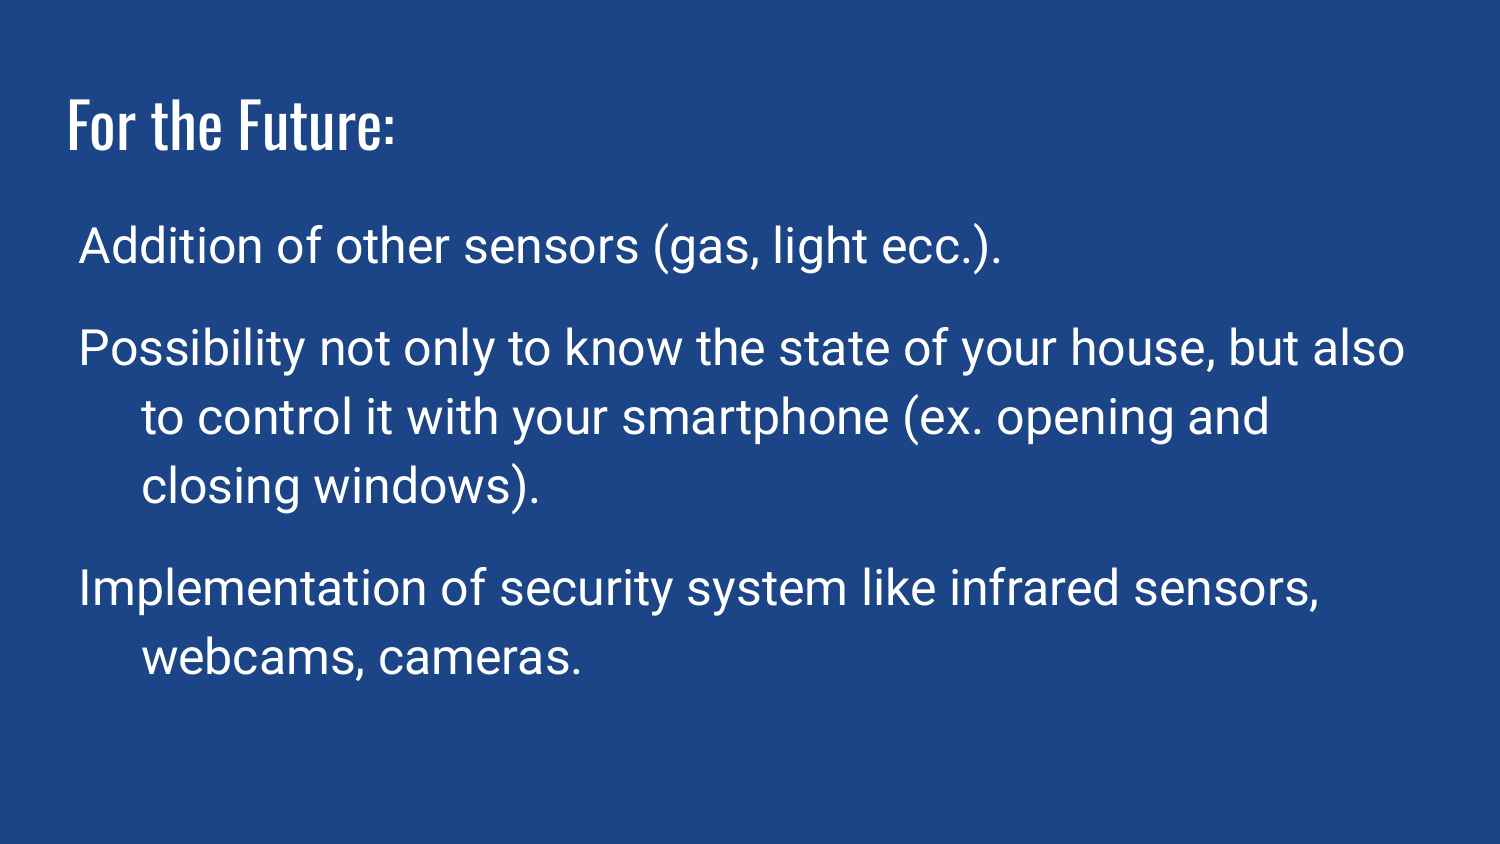

# For the Future:
Addition of other sensors (gas, light ecc.).
Possibility not only to know the state of your house, but also to control it with your smartphone (ex. opening and closing windows).
Implementation of security system like infrared sensors, webcams, cameras.